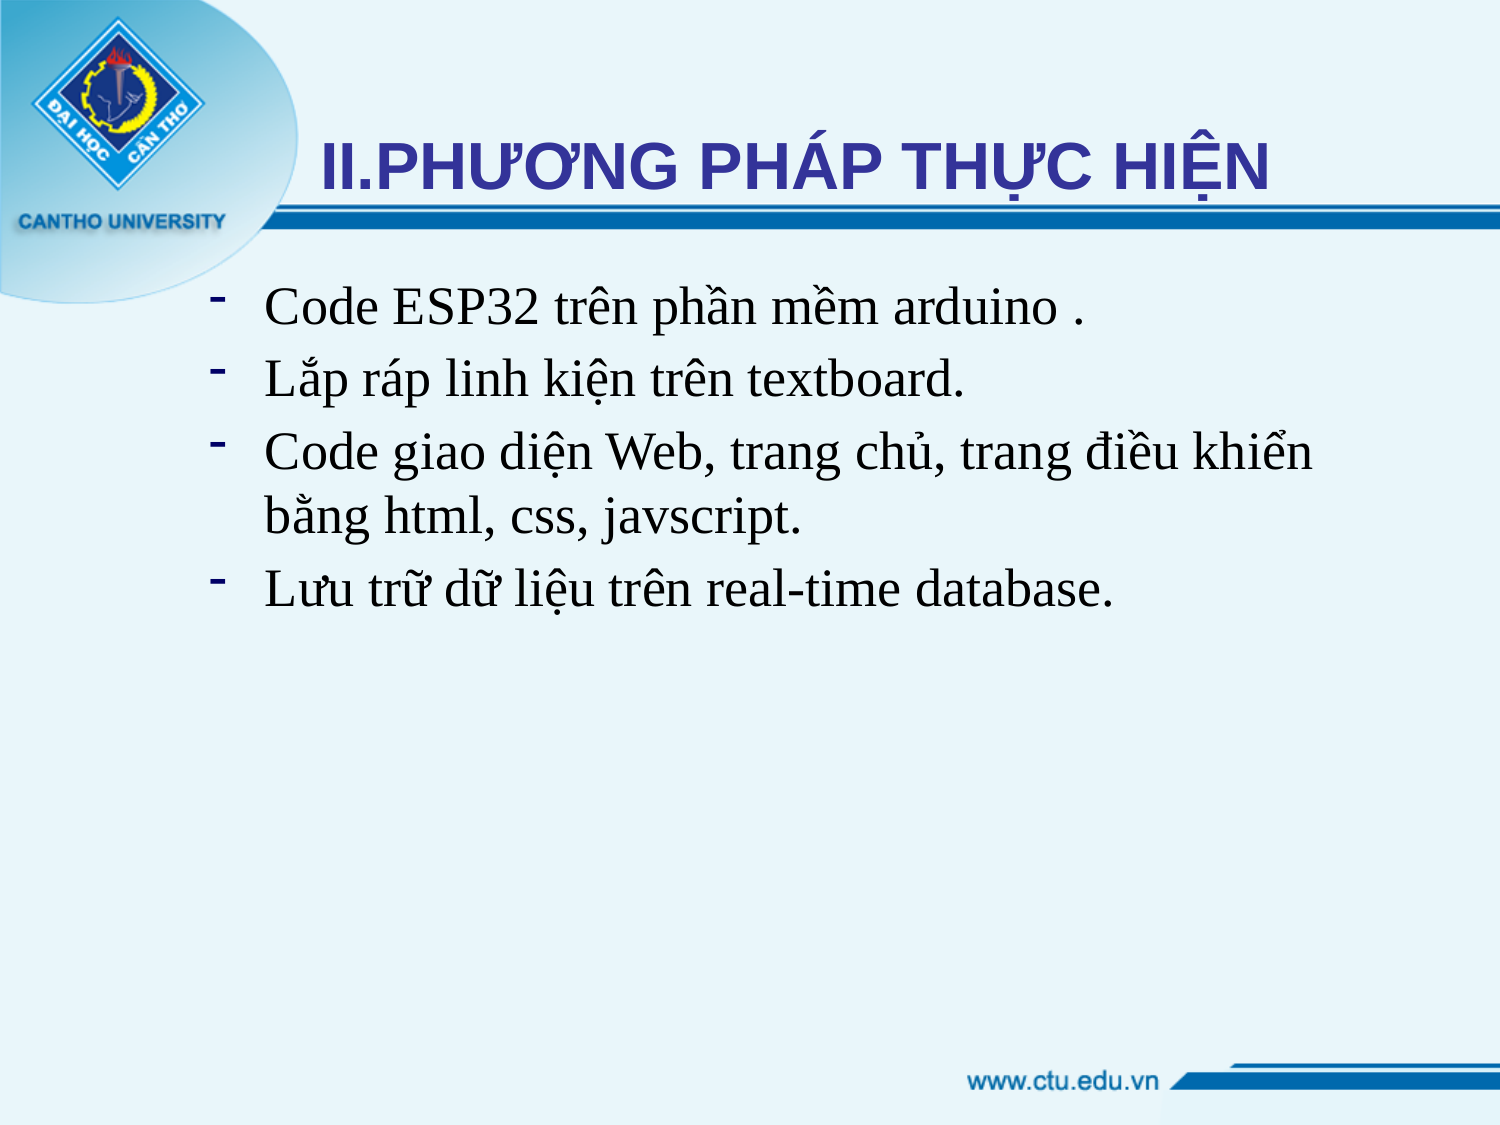

# II.PHƯƠNG PHÁP THỰC HIỆN
Code ESP32 trên phần mềm arduino .
Lắp ráp linh kiện trên textboard.
Code giao diện Web, trang chủ, trang điều khiển bằng html, css, javscript.
Lưu trữ dữ liệu trên real-time database.